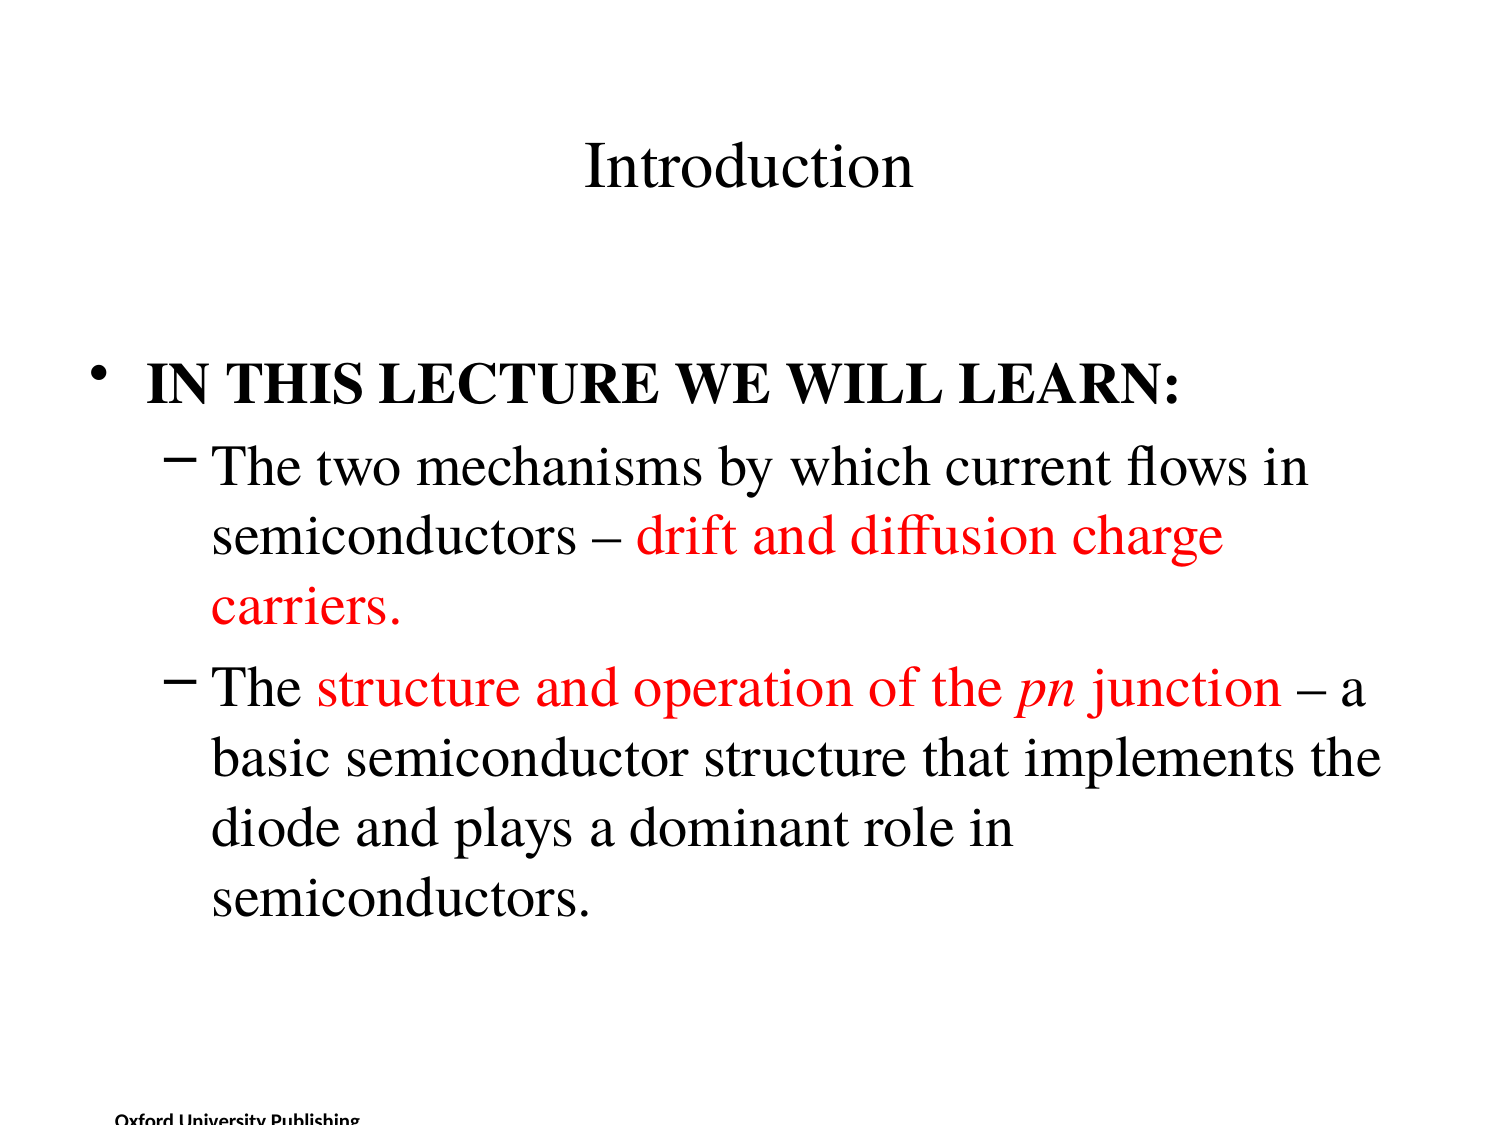

# Introduction
IN THIS LECTURE WE WILL LEARN:
The two mechanisms by which current flows in semiconductors – drift and diffusion charge carriers.
The structure and operation of the pn junction – a basic semiconductor structure that implements the diode and plays a dominant role in semiconductors.

Oxford University Publishing
Microelectronic Circuits by Adel S. Sedra and Kenneth C. Smith (0195323033)